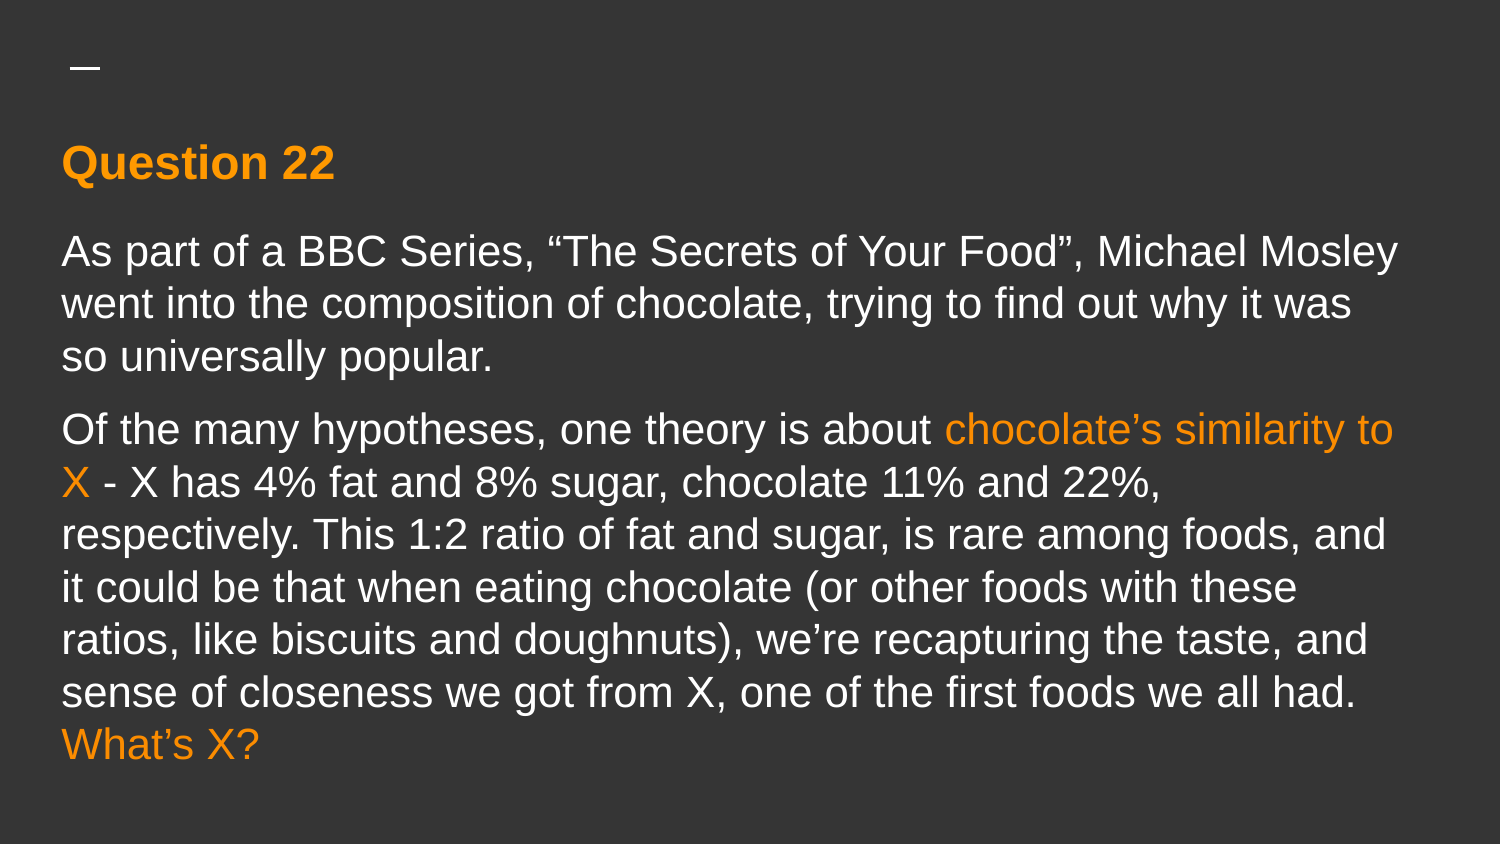

# Question 22
As part of a BBC Series, “The Secrets of Your Food”, Michael Mosley went into the composition of chocolate, trying to find out why it was so universally popular.
Of the many hypotheses, one theory is about chocolate’s similarity to X - X has 4% fat and 8% sugar, chocolate 11% and 22%, respectively. This 1:2 ratio of fat and sugar, is rare among foods, and it could be that when eating chocolate (or other foods with these ratios, like biscuits and doughnuts), we’re recapturing the taste, and sense of closeness we got from X, one of the first foods we all had. What’s X?